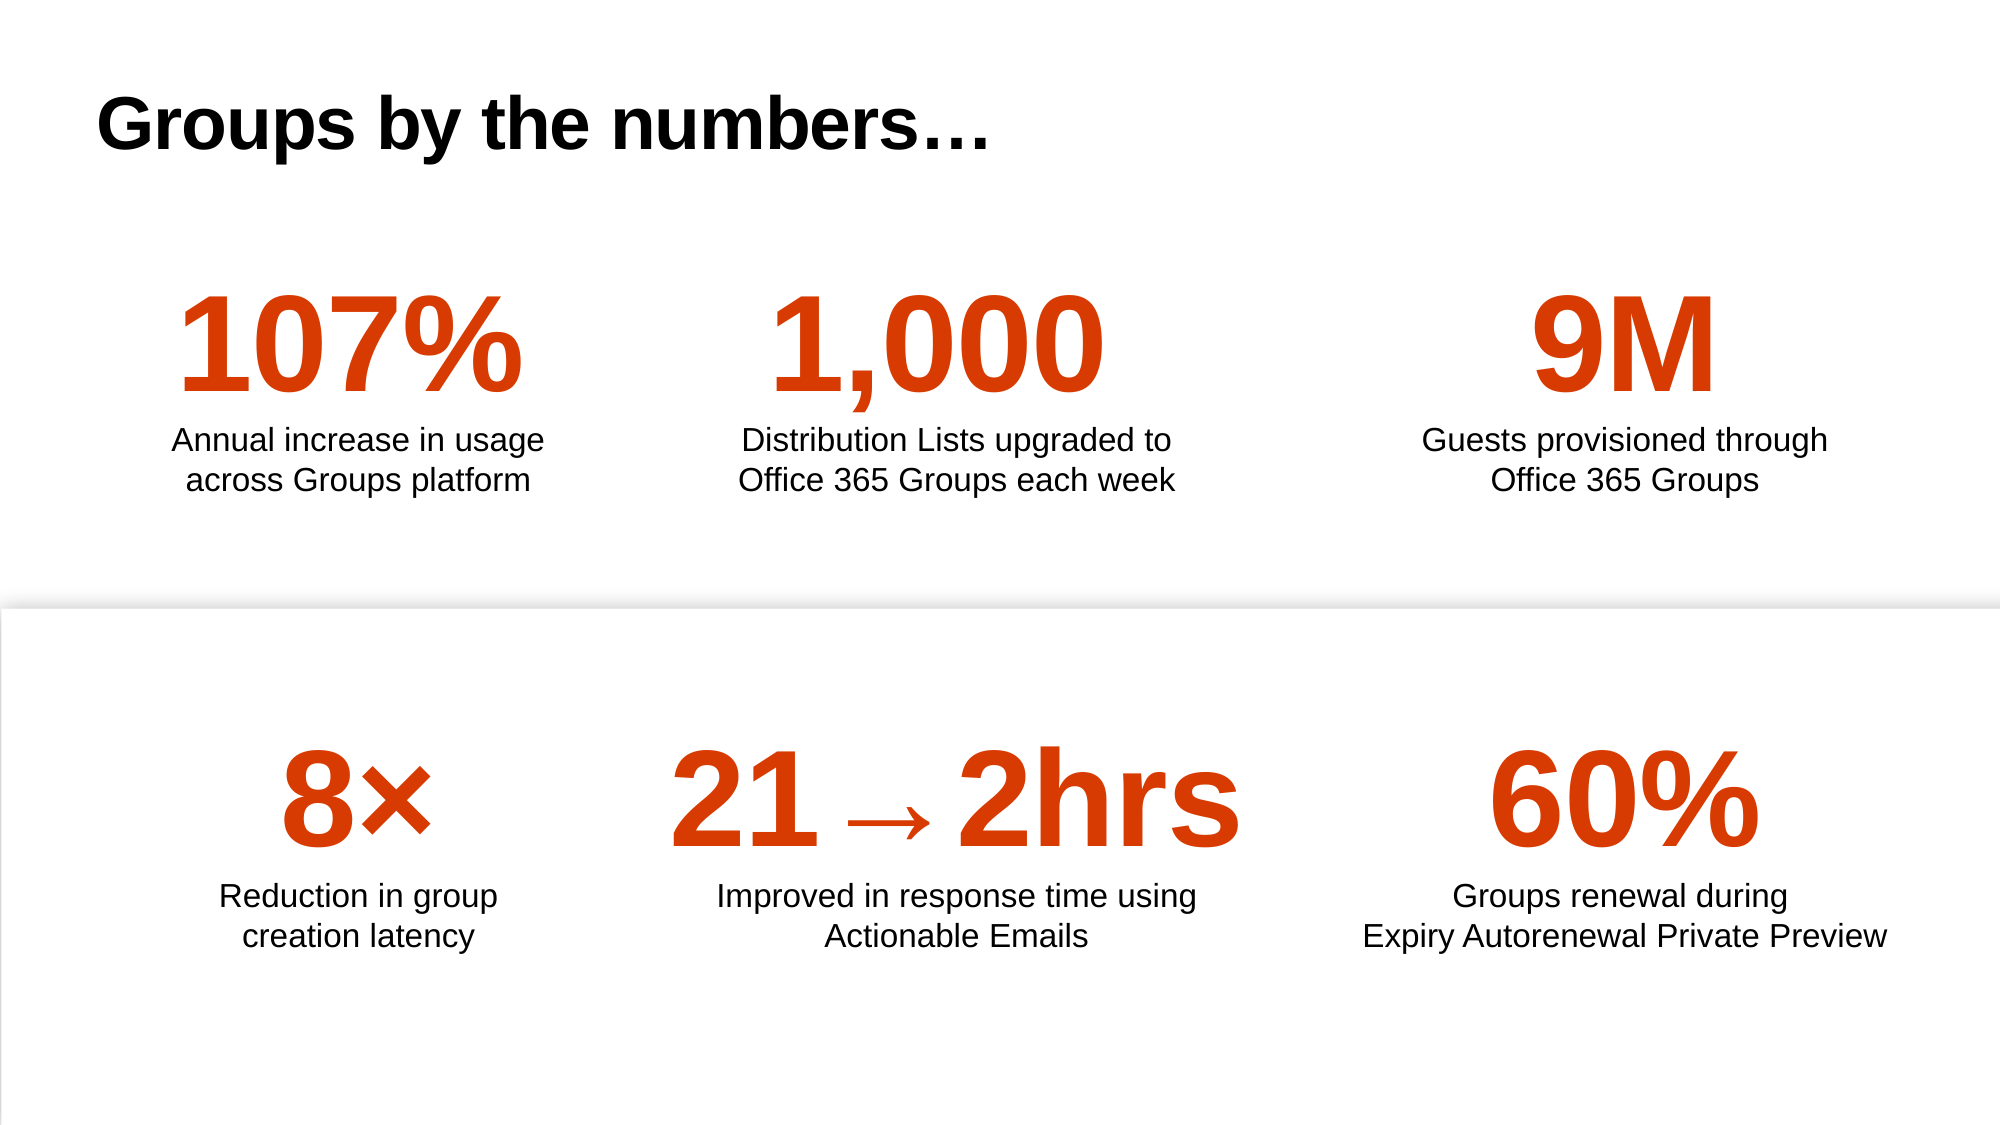

# Groups by the numbers…
107%
Annual increase in usage across Groups platform
1,000
Distribution Lists upgraded to Office 365 Groups each week
9M
Guests provisioned through Office 365 Groups

8×
Reduction in group creation latency
21→2hrs
Improved in response time using Actionable Emails
60%
Groups renewal during
Expiry Autorenewal Private Preview